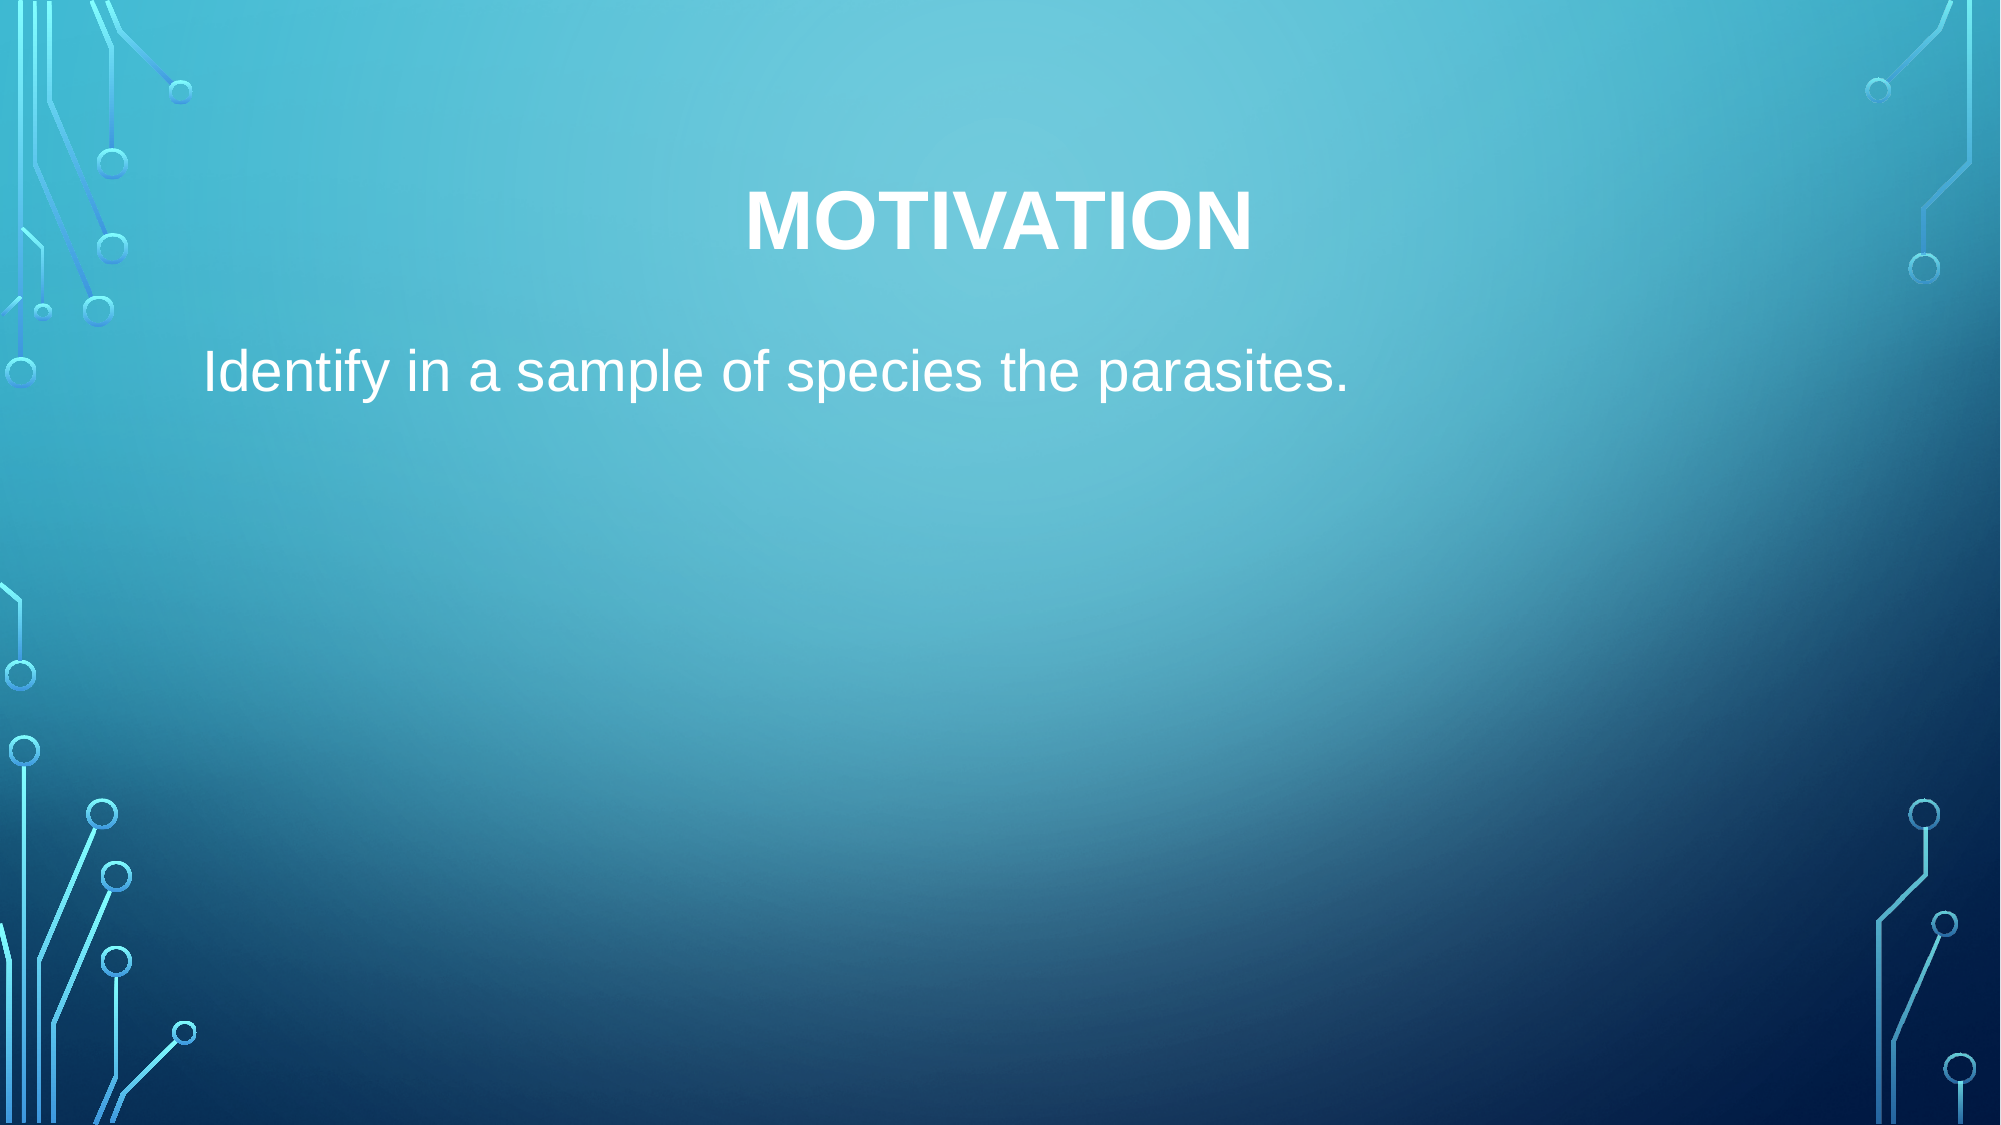

# Motivation
Identify in a sample of species the parasites.